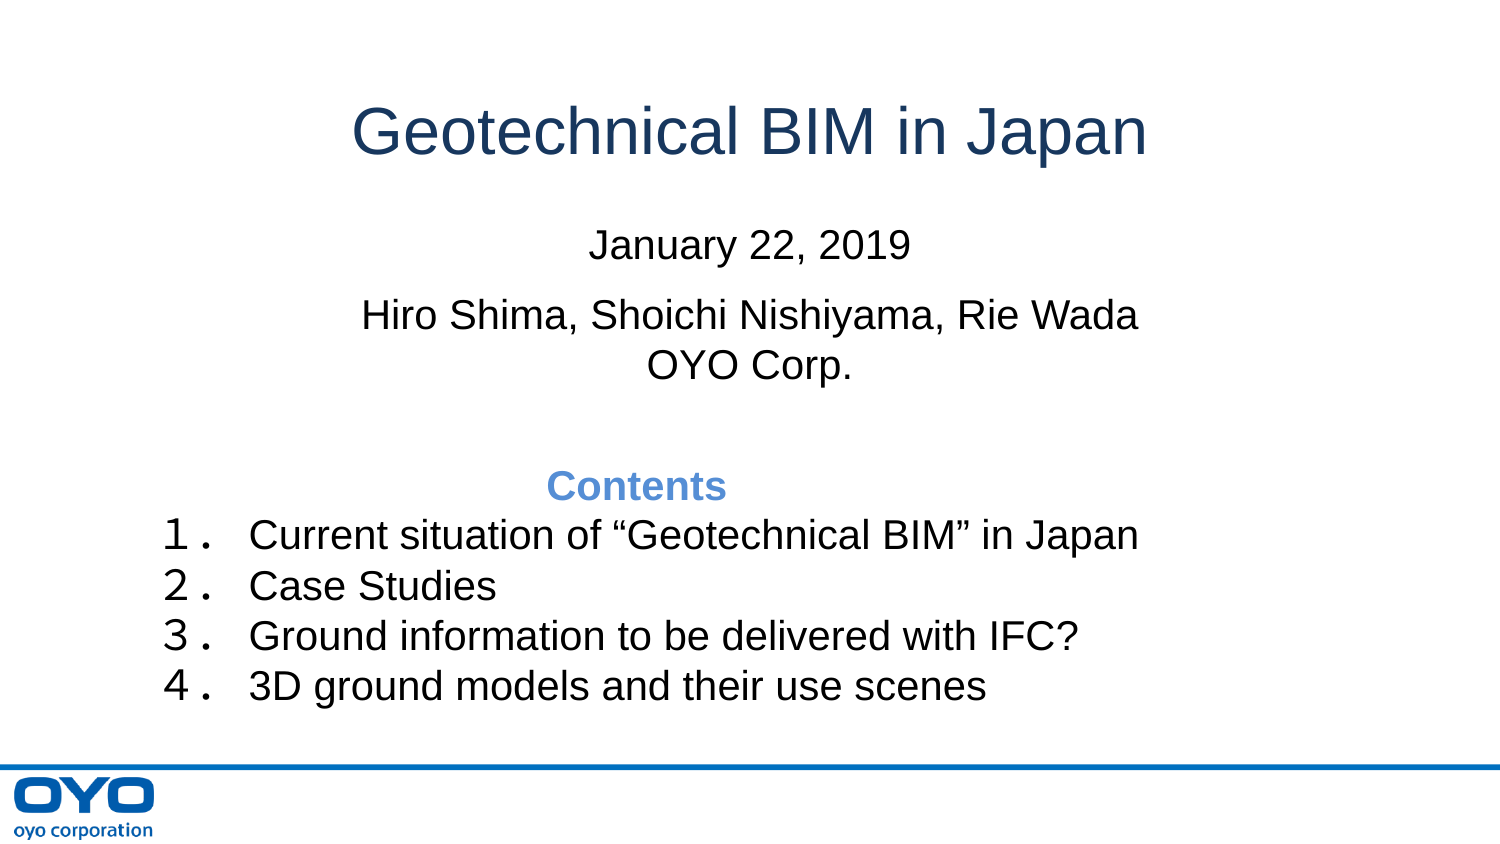

Geotechnical BIM in Japan

January 22, 2019

Hiro Shima, Shoichi Nishiyama, Rie Wada
OYO Corp.
# Contents １．Current situation of “Geotechnical BIM” in Japan ２．Case Studies ３．Ground information to be delivered with IFC? ４．3D ground models and their use scenes